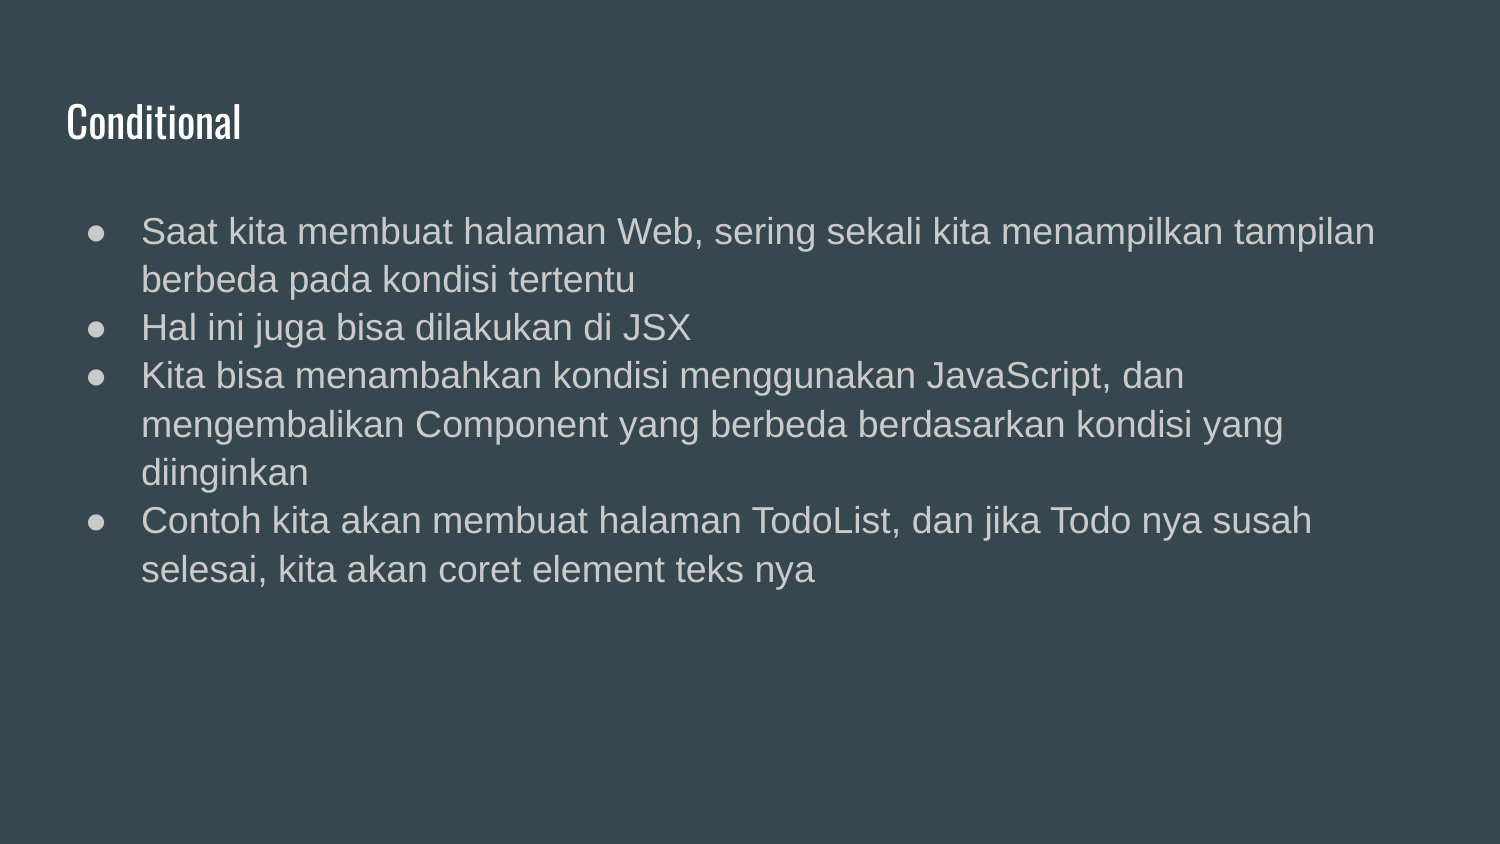

# Conditional
Saat kita membuat halaman Web, sering sekali kita menampilkan tampilan berbeda pada kondisi tertentu
Hal ini juga bisa dilakukan di JSX
Kita bisa menambahkan kondisi menggunakan JavaScript, dan mengembalikan Component yang berbeda berdasarkan kondisi yang diinginkan
Contoh kita akan membuat halaman TodoList, dan jika Todo nya susah selesai, kita akan coret element teks nya